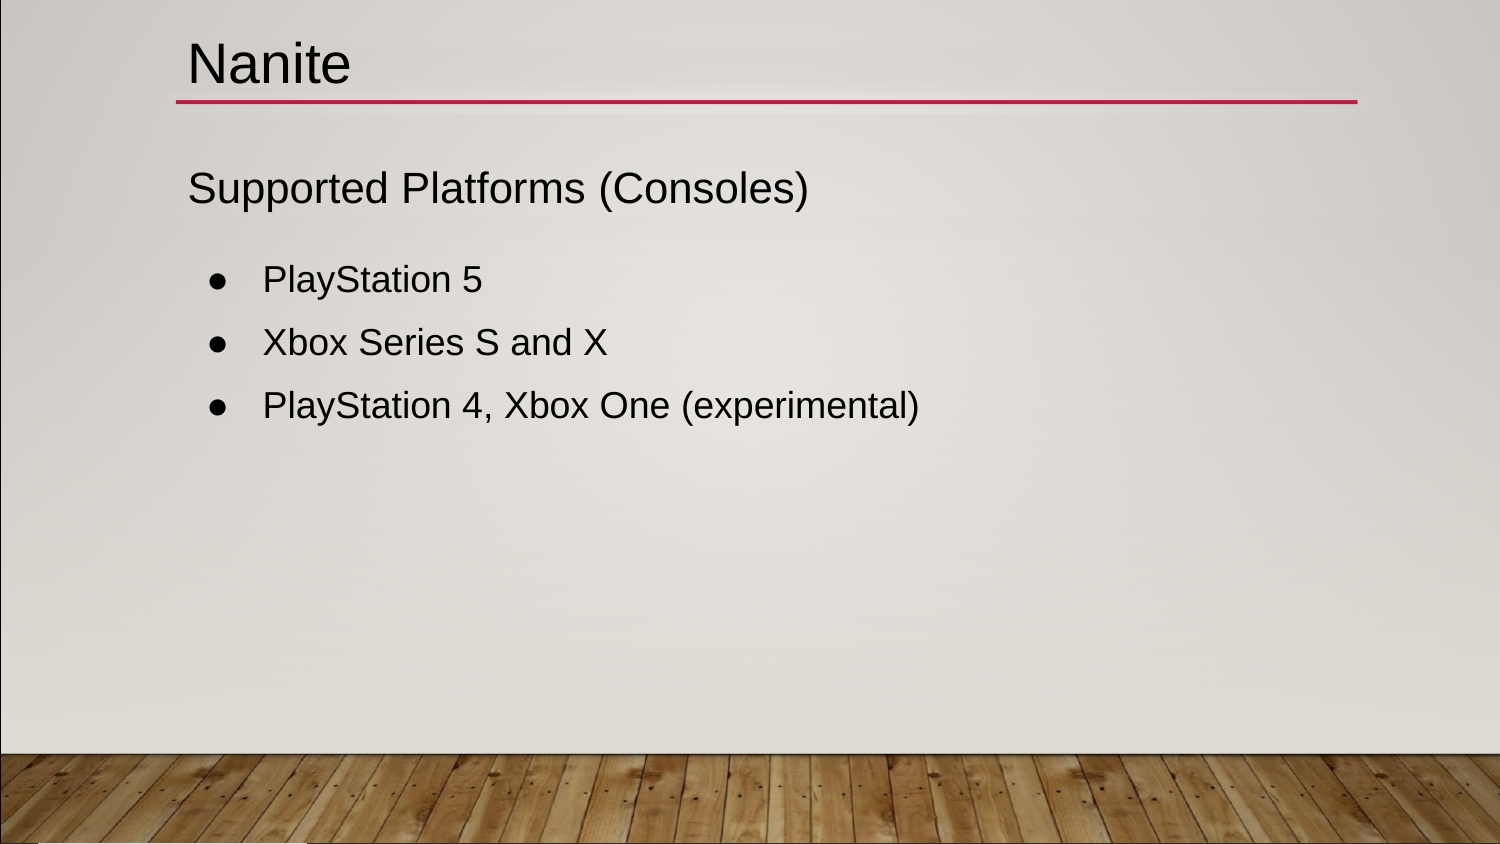

# Nanite
Supported Platforms (Consoles)
PlayStation 5
Xbox Series S and X
PlayStation 4, Xbox One (experimental)